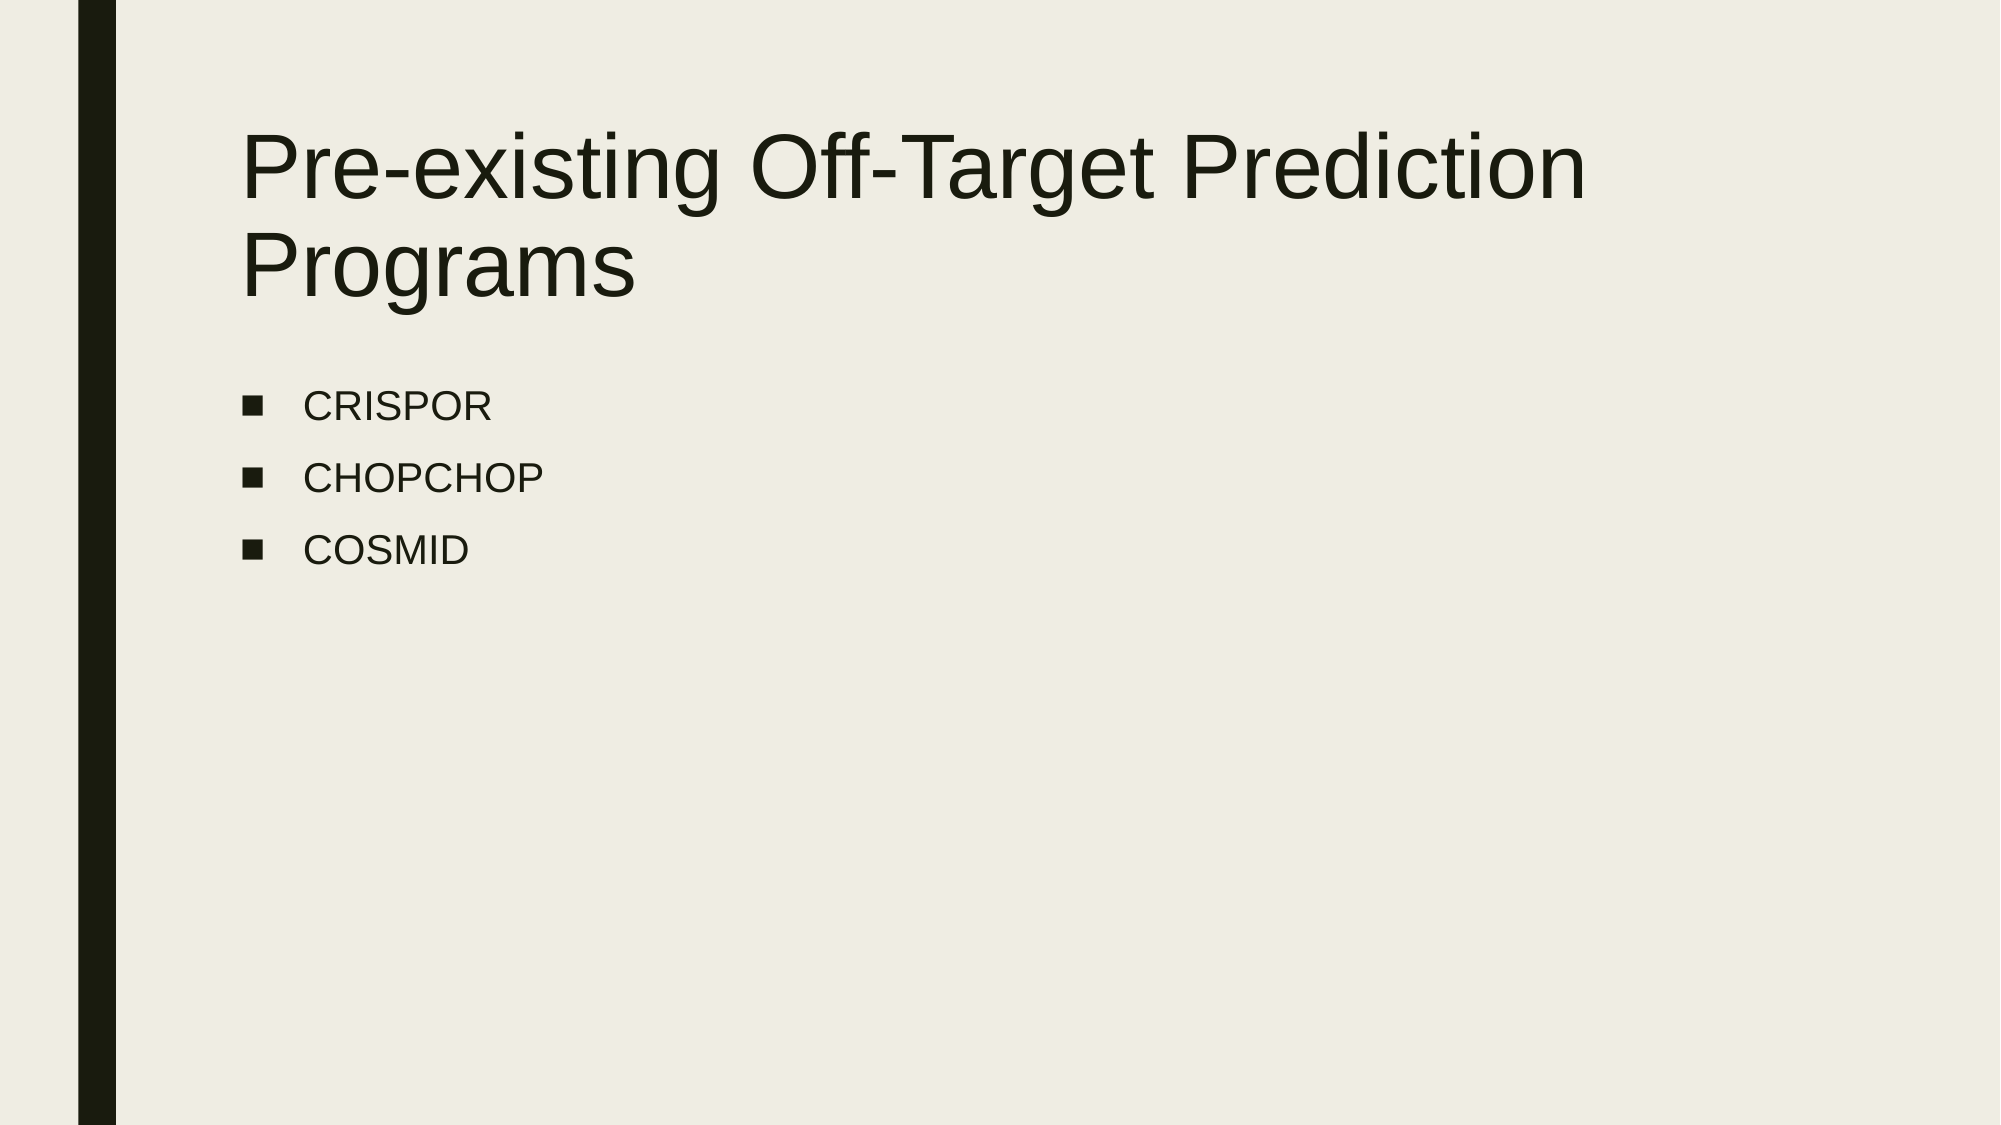

# Pre-existing Off-Target Prediction Programs
CRISPOR
CHOPCHOP
COSMID